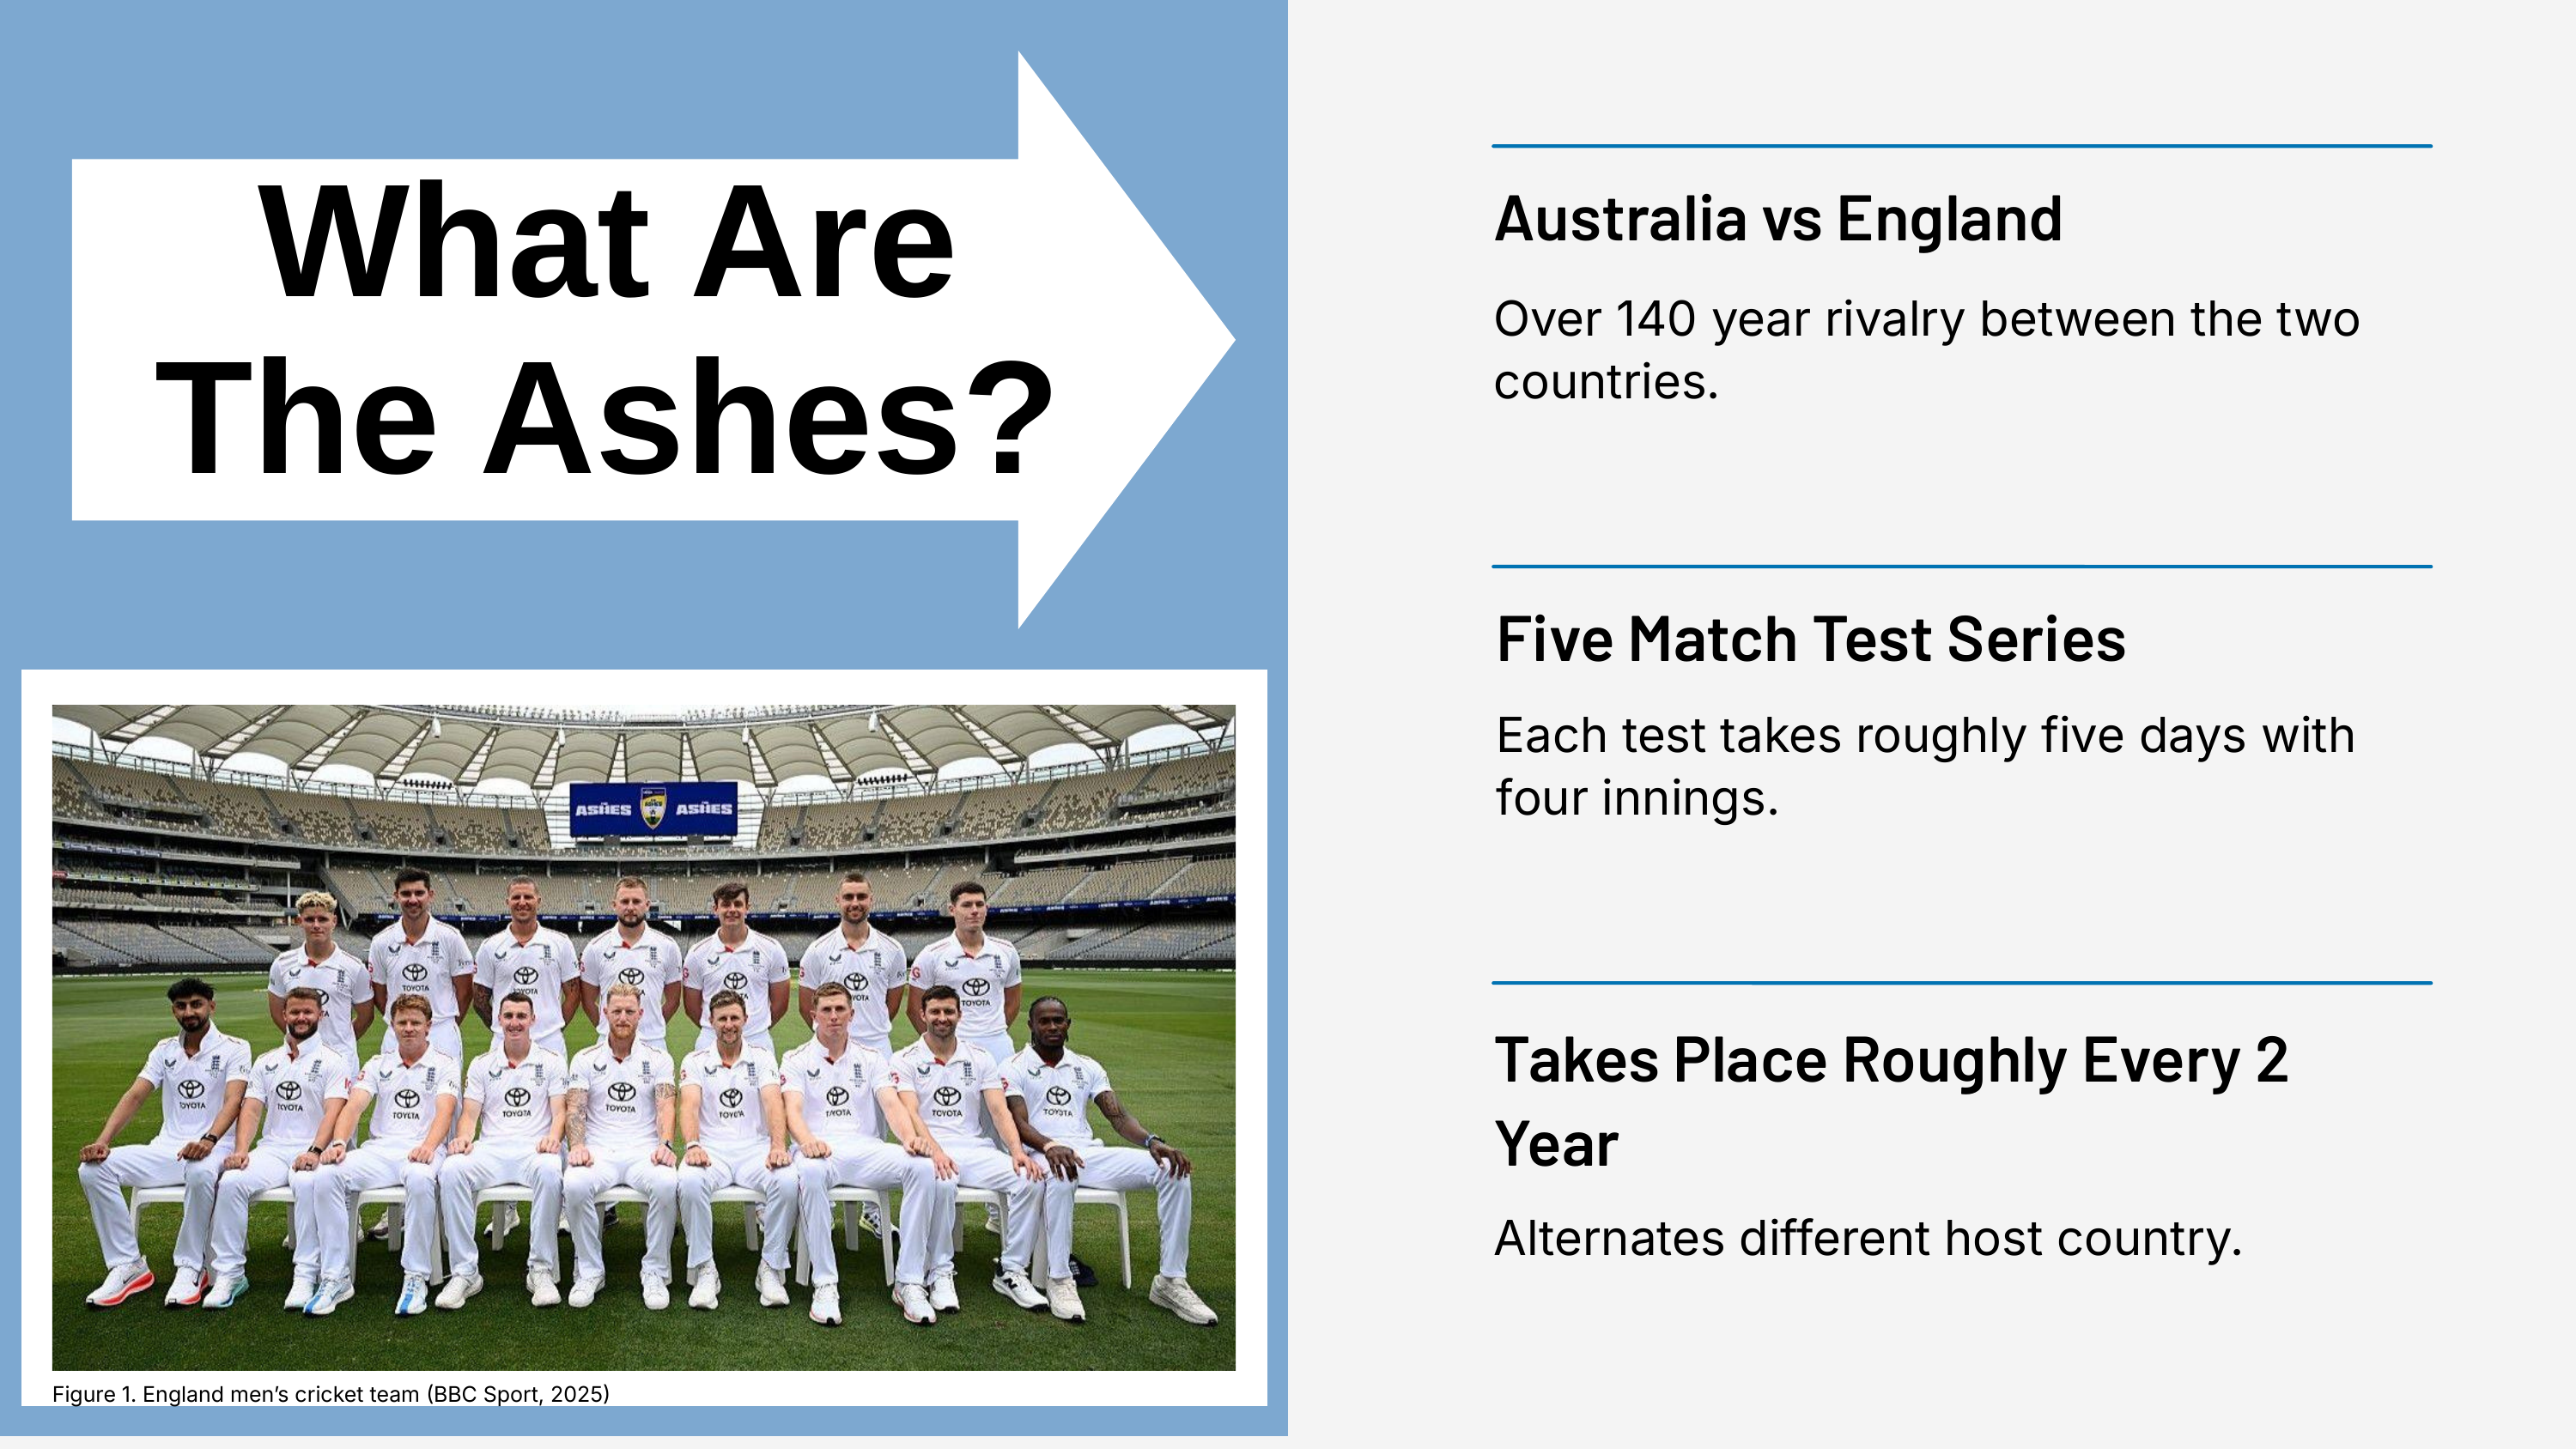

What Are The Ashes?

Australia vs England
Over 140 year rivalry between the two countries.

Five Match Test Series
Each test takes roughly five days with four innings.

Takes Place Roughly Every 2 Year
Alternates different host country.
Figure 1. England men’s cricket team (BBC Sport, 2025)